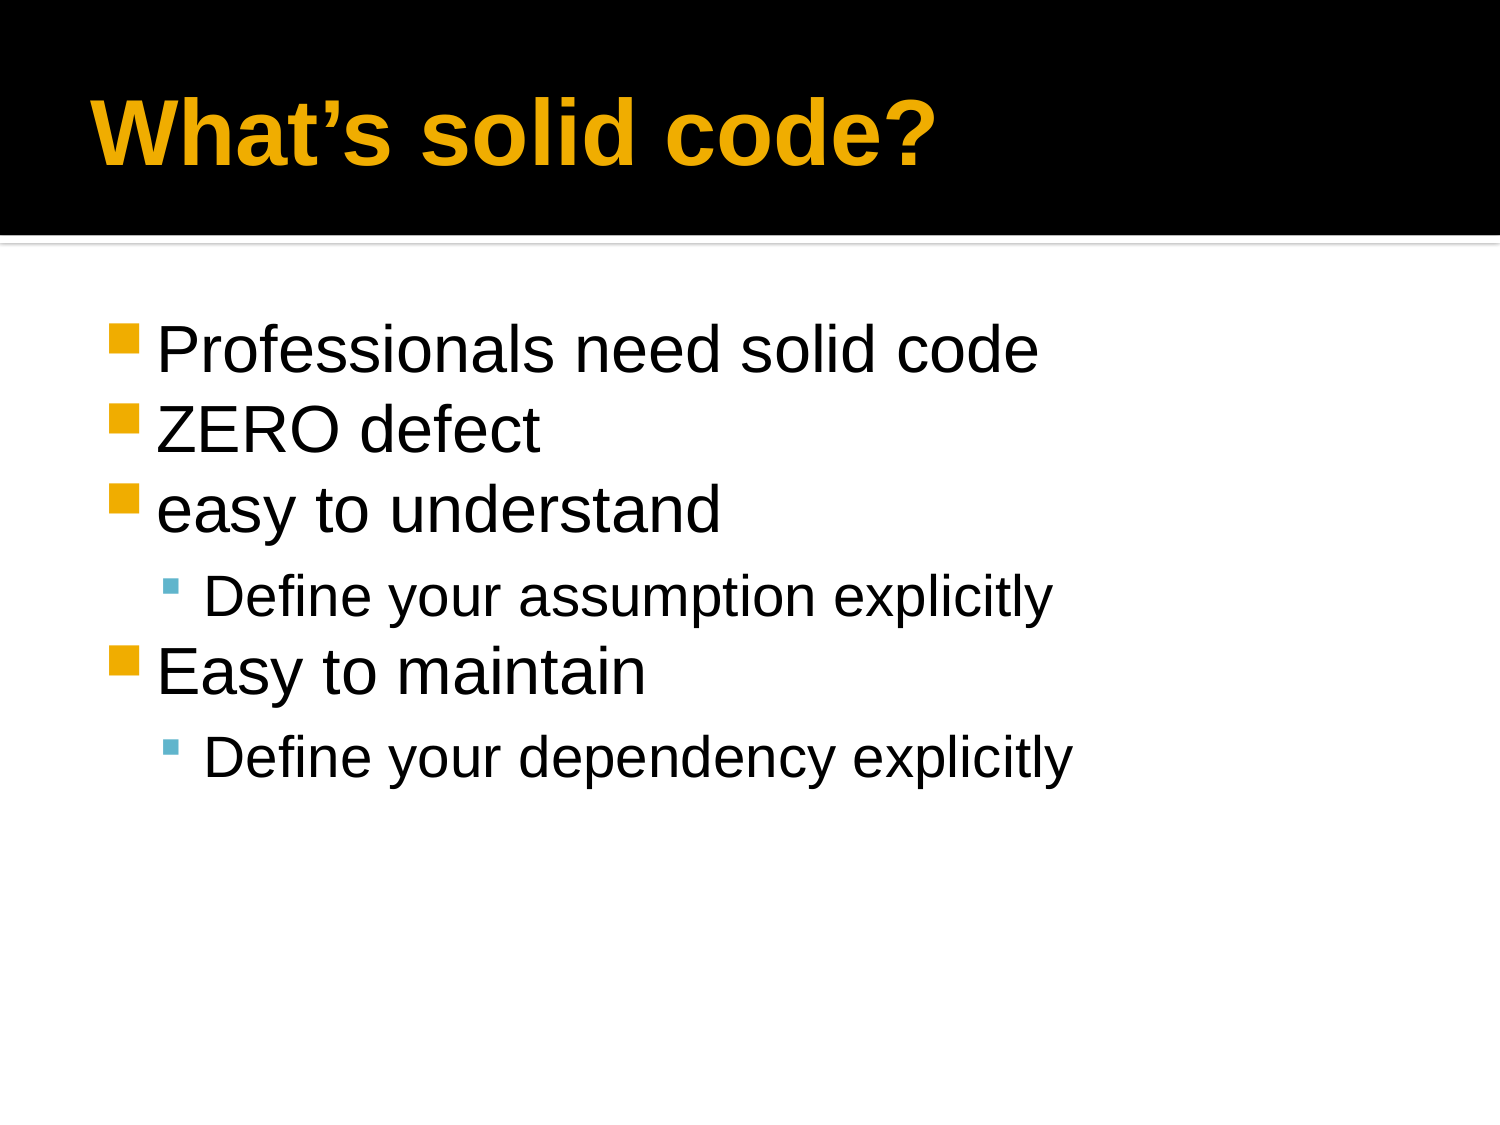

# What’s solid code?
Professionals need solid code
ZERO defect
easy to understand
Define your assumption explicitly
Easy to maintain
Define your dependency explicitly